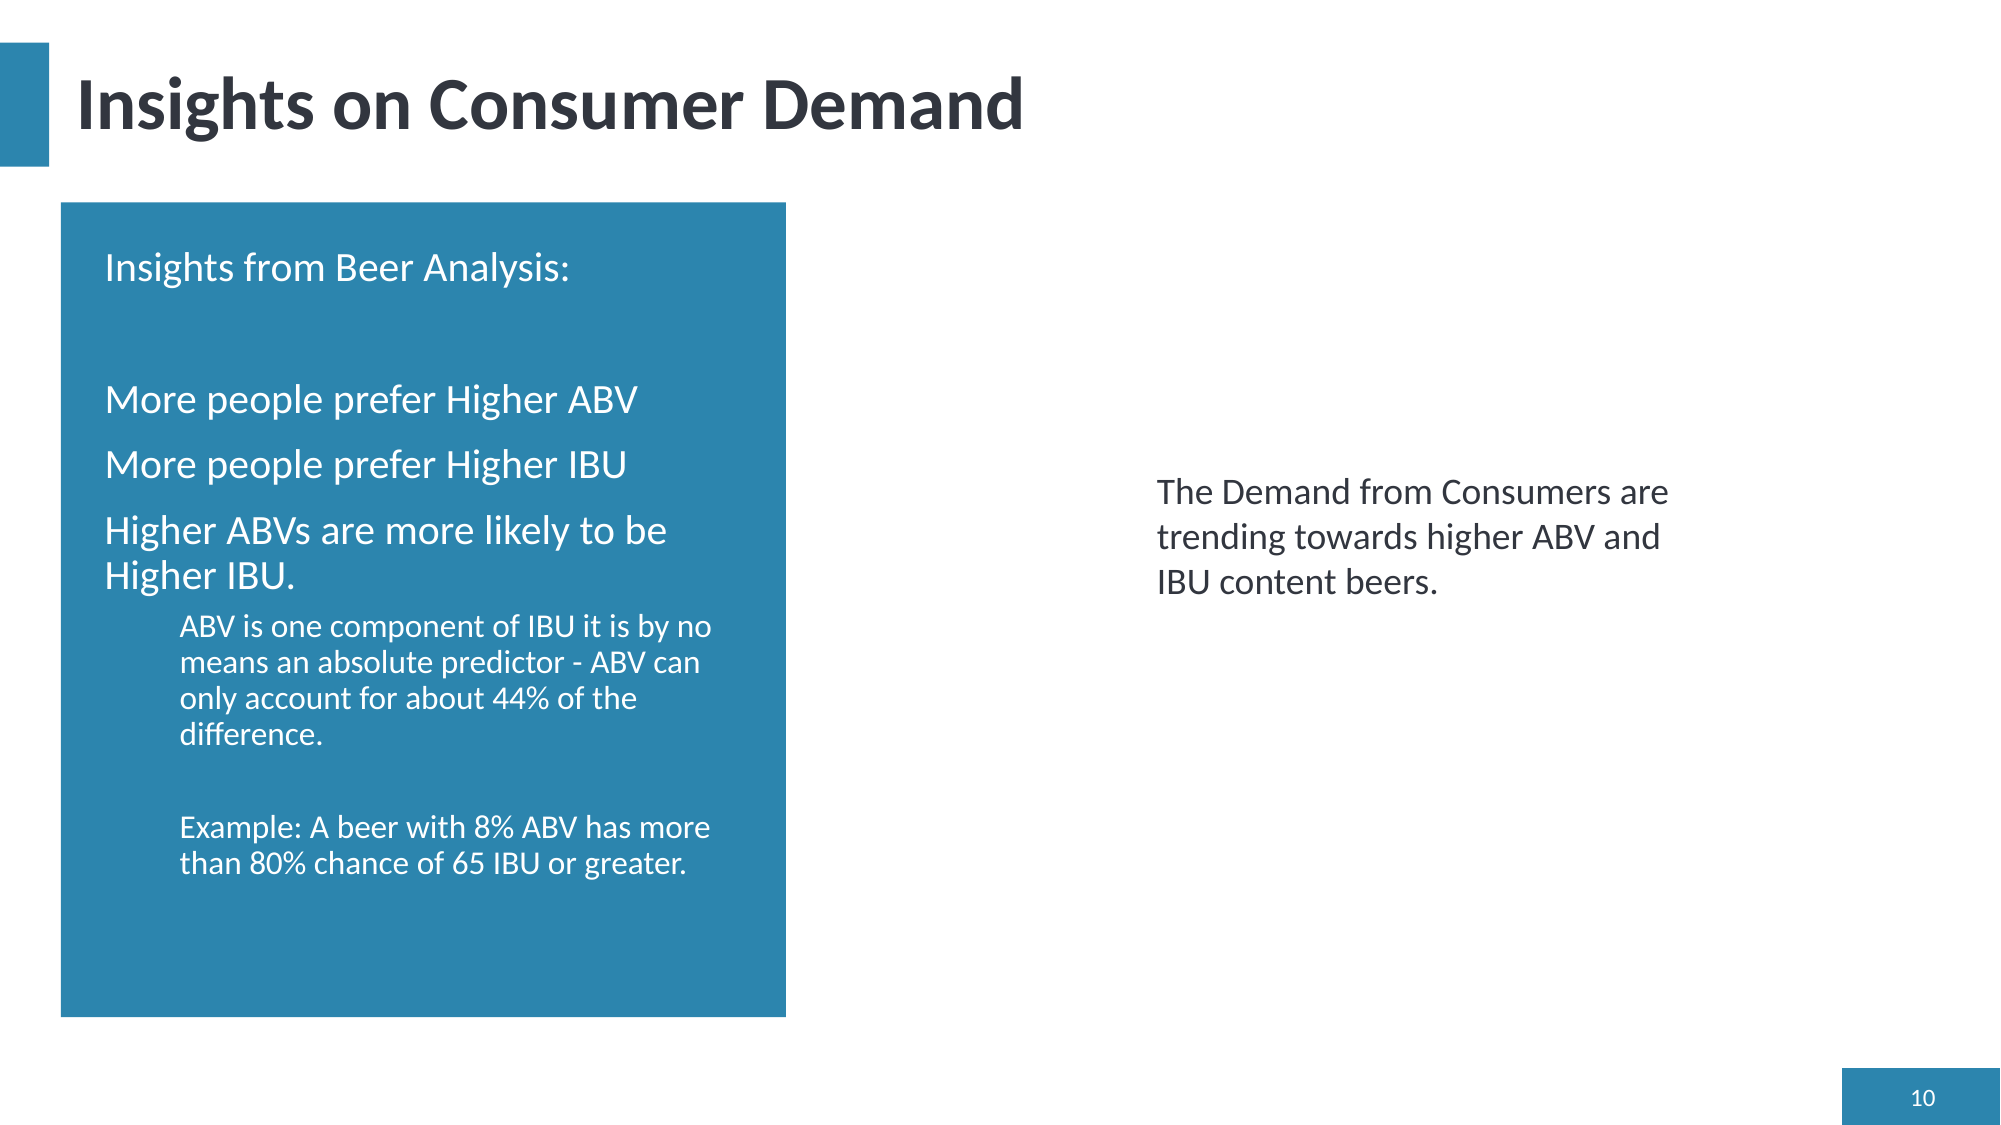

# Insights on Consumer Demand
Insights from Beer Analysis:

More people prefer Higher ABV
More people prefer Higher IBU
Higher ABVs are more likely to be Higher IBU.
ABV is one component of IBU it is by no means an absolute predictor - ABV can only account for about 44% of the difference.

Example: A beer with 8% ABV has more than 80% chance of 65 IBU or greater.

The Demand from Consumers are trending towards higher ABV and IBU content beers.
10